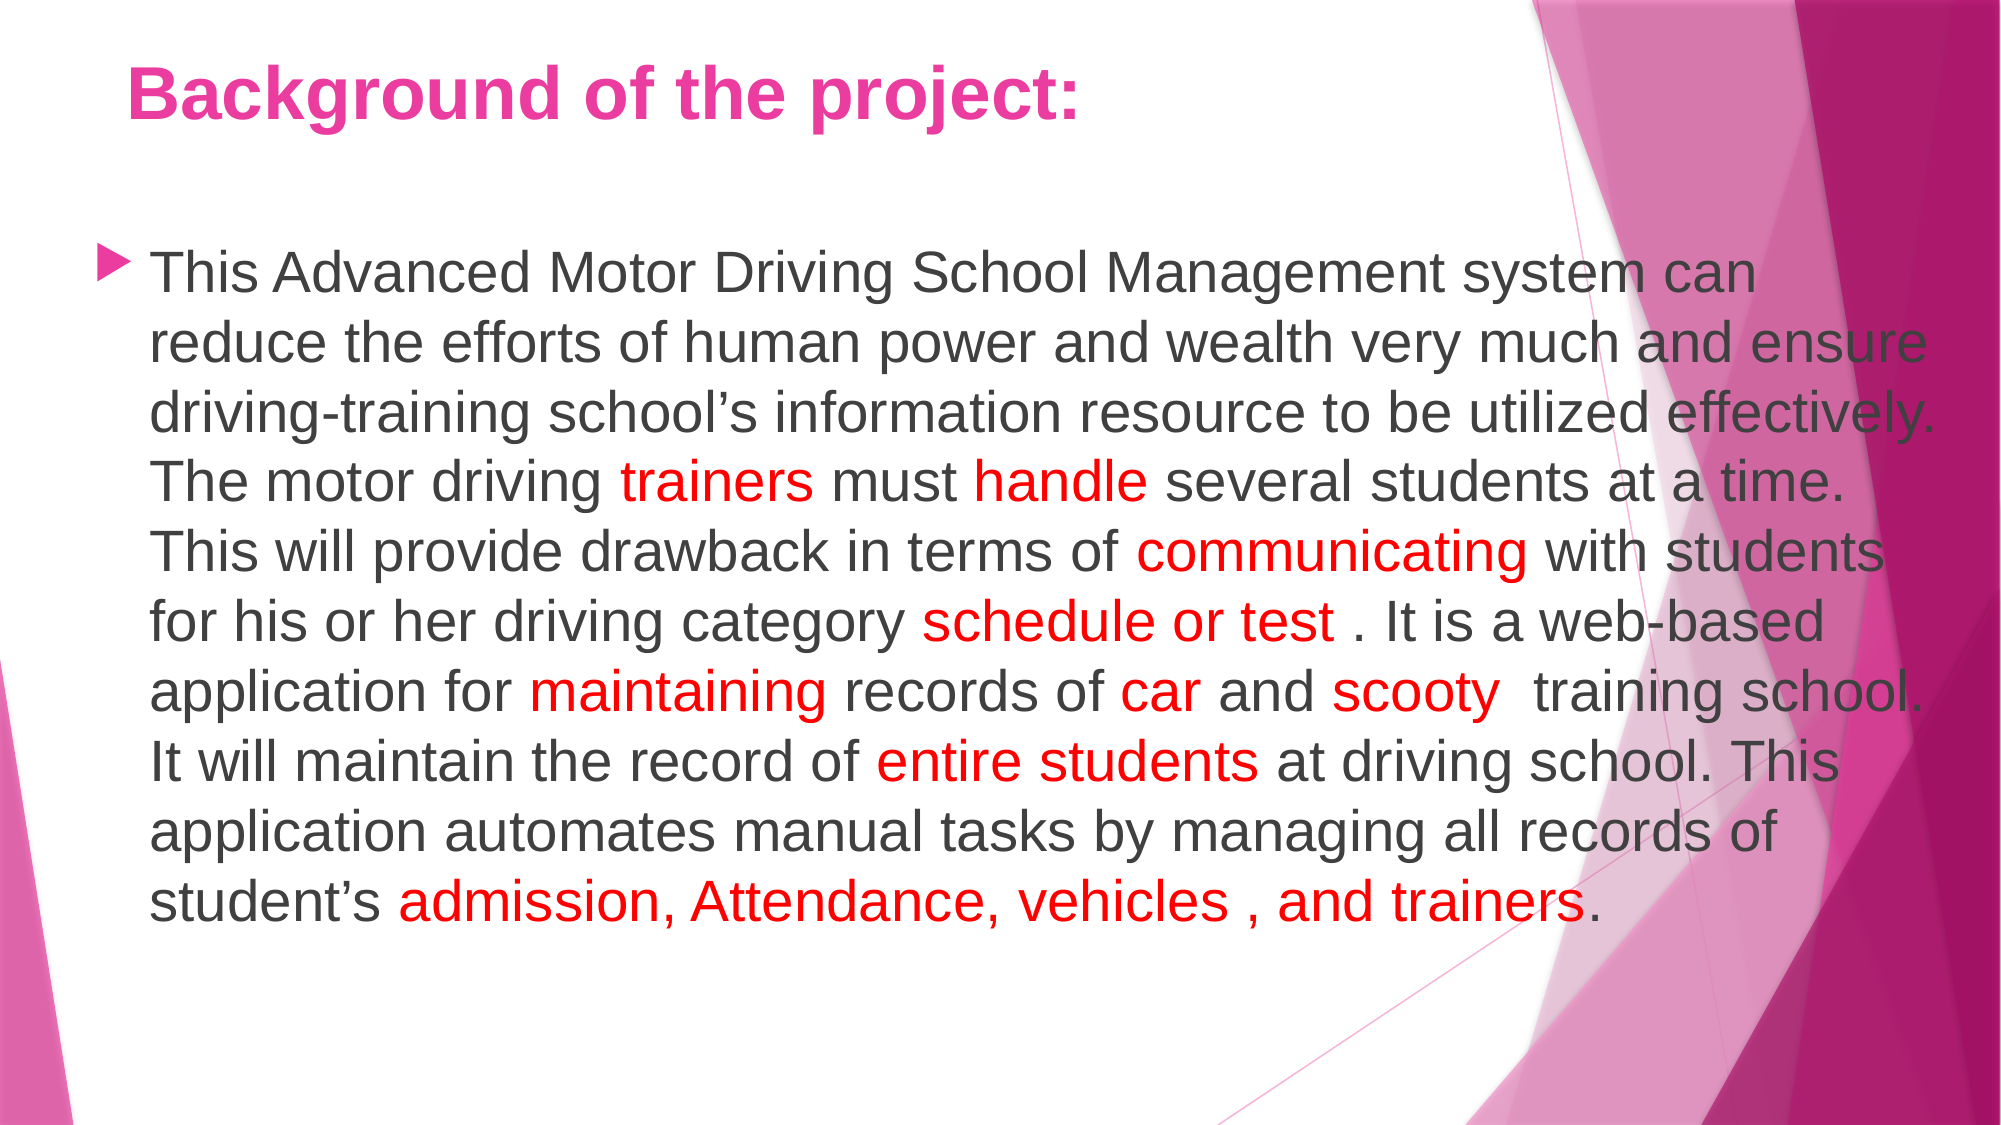

# Background of the project:
This Advanced Motor Driving School Management system can reduce the efforts of human power and wealth very much and ensure driving-training school’s information resource to be utilized effectively. The motor driving trainers must handle several students at a time. This will provide drawback in terms of communicating with students for his or her driving category schedule or test . It is a web-based application for maintaining records of car and scooty  training school. It will maintain the record of entire students at driving school. This application automates manual tasks by managing all records of student’s admission, Attendance, vehicles , and trainers.